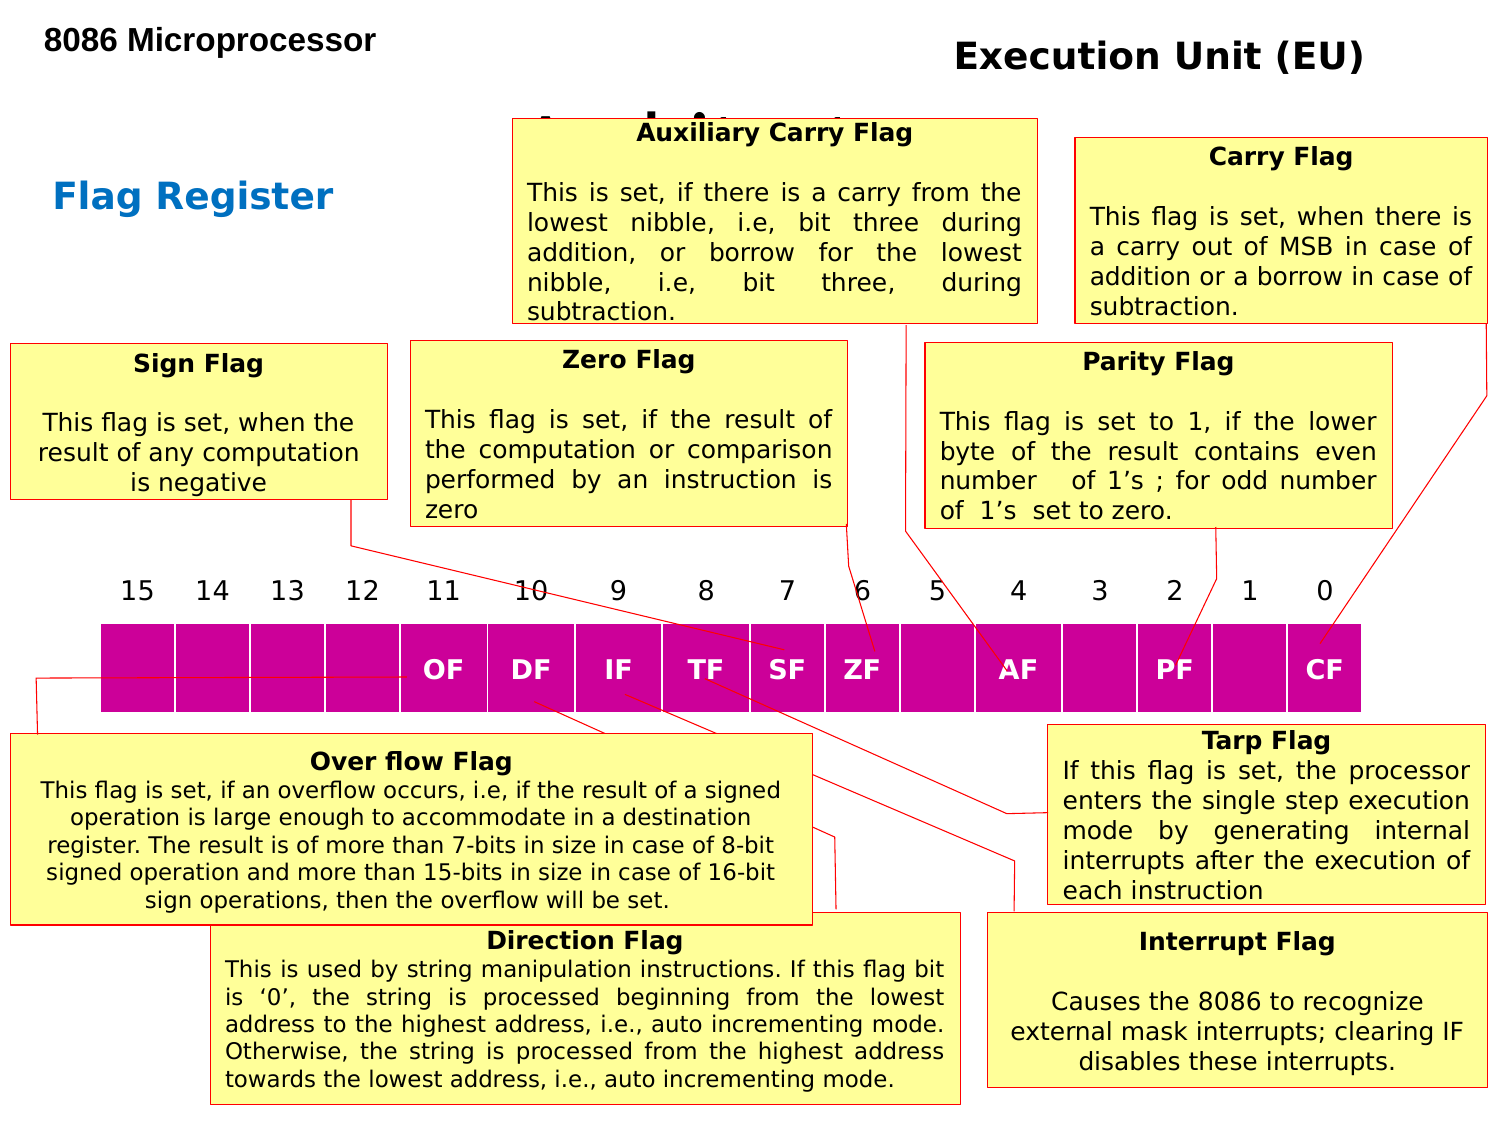

8086 Microprocessor
Execution Unit (EU)
# Architecture
Auxiliary Carry Flag

This is set, if there is a carry from the lowest nibble, i.e, bit three during addition, or borrow for the lowest nibble, i.e, bit three, during subtraction.
Carry Flag

This flag is set, when there is a carry out of MSB in case of addition or a borrow in case of subtraction.
Flag Register
Zero Flag

This flag is set, if the result of the computation or comparison performed by an instruction is zero
Parity Flag

This flag is set to 1, if the lower byte of the result contains even number   of 1’s ; for odd number of  1’s  set to zero.
Sign Flag

This flag is set, when the result of any computation is negative
| 15 | 14 | 13 | 12 | 11 | 10 | 9 | 8 | 7 | 6 | 5 | 4 | 3 | 2 | 1 | 0 |
| --- | --- | --- | --- | --- | --- | --- | --- | --- | --- | --- | --- | --- | --- | --- | --- |
|  |  |  |  | OF | DF | IF | TF | SF | ZF |  | AF |  | PF |  | CF |
Tarp Flag
If this flag is set, the processor enters the single step execution mode by generating internal interrupts after the execution of each instruction
Over flow Flag
This flag is set, if an overflow occurs, i.e, if the result of a signed operation is large enough to accommodate in a destination register. The result is of more than 7-bits in size in case of 8-bit signed operation and more than 15-bits in size in case of 16-bit sign operations, then the overflow will be set.
Direction Flag
This is used by string manipulation instructions. If this flag bit is ‘0’, the string is processed beginning from the lowest address to the highest address, i.e., auto incrementing mode. Otherwise, the string is processed from the highest address towards the lowest address, i.e., auto incrementing mode.
Interrupt Flag

Causes the 8086 to recognize external mask interrupts; clearing IF disables these interrupts.
179